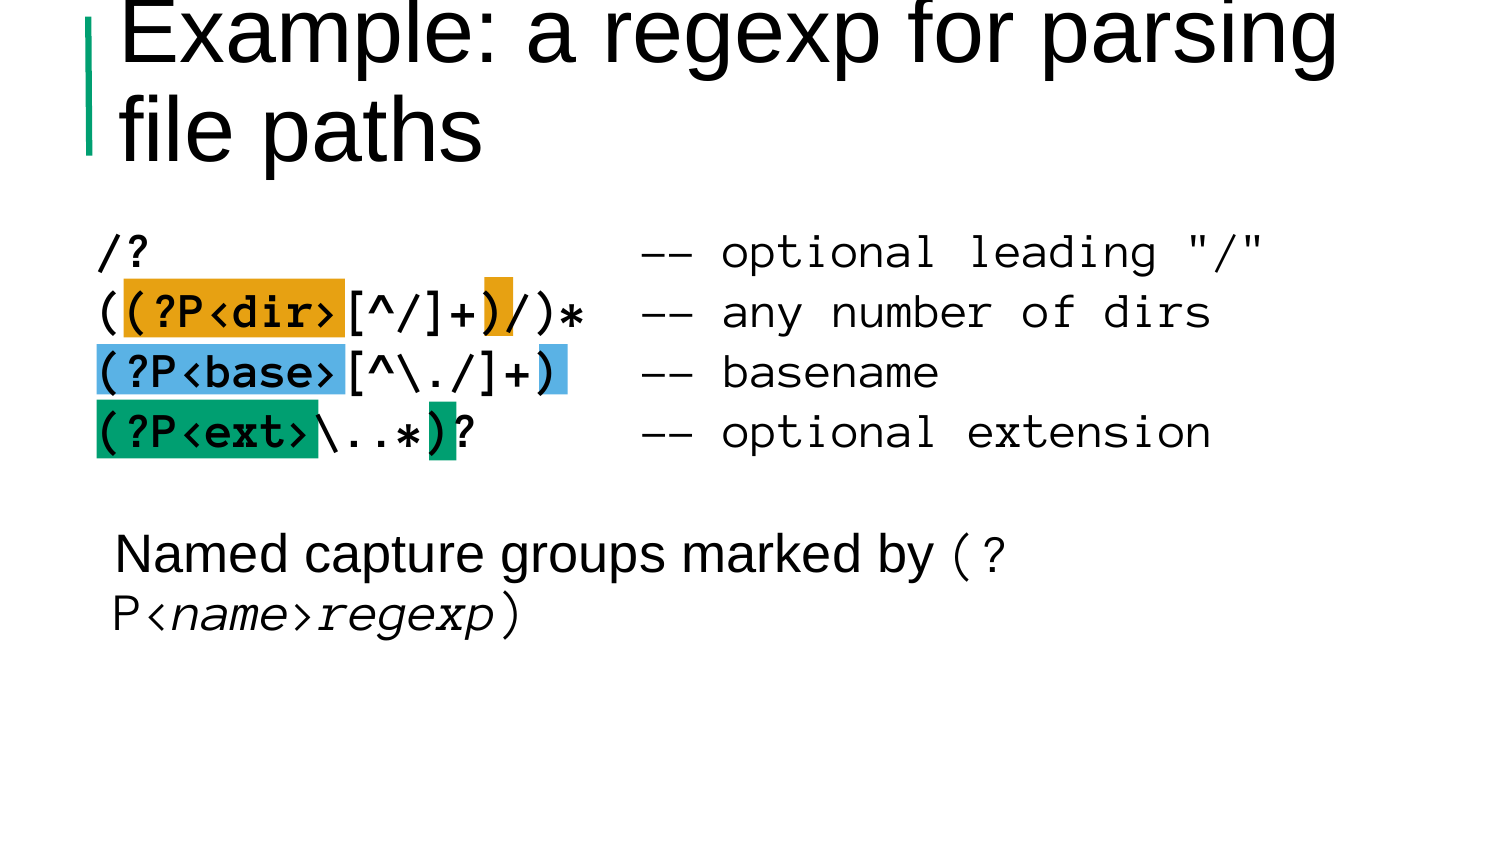

# Example: a regexp for parsing file paths

Named capture groups marked by (?P<name>regexp)

/?                  -- optional leading "/"
((?P<dir>[^/]+)/)*  -- any number of dirs
(?P<base>[^\./]+)   -- basename
(?P<ext>\..*)?      -- optional extension